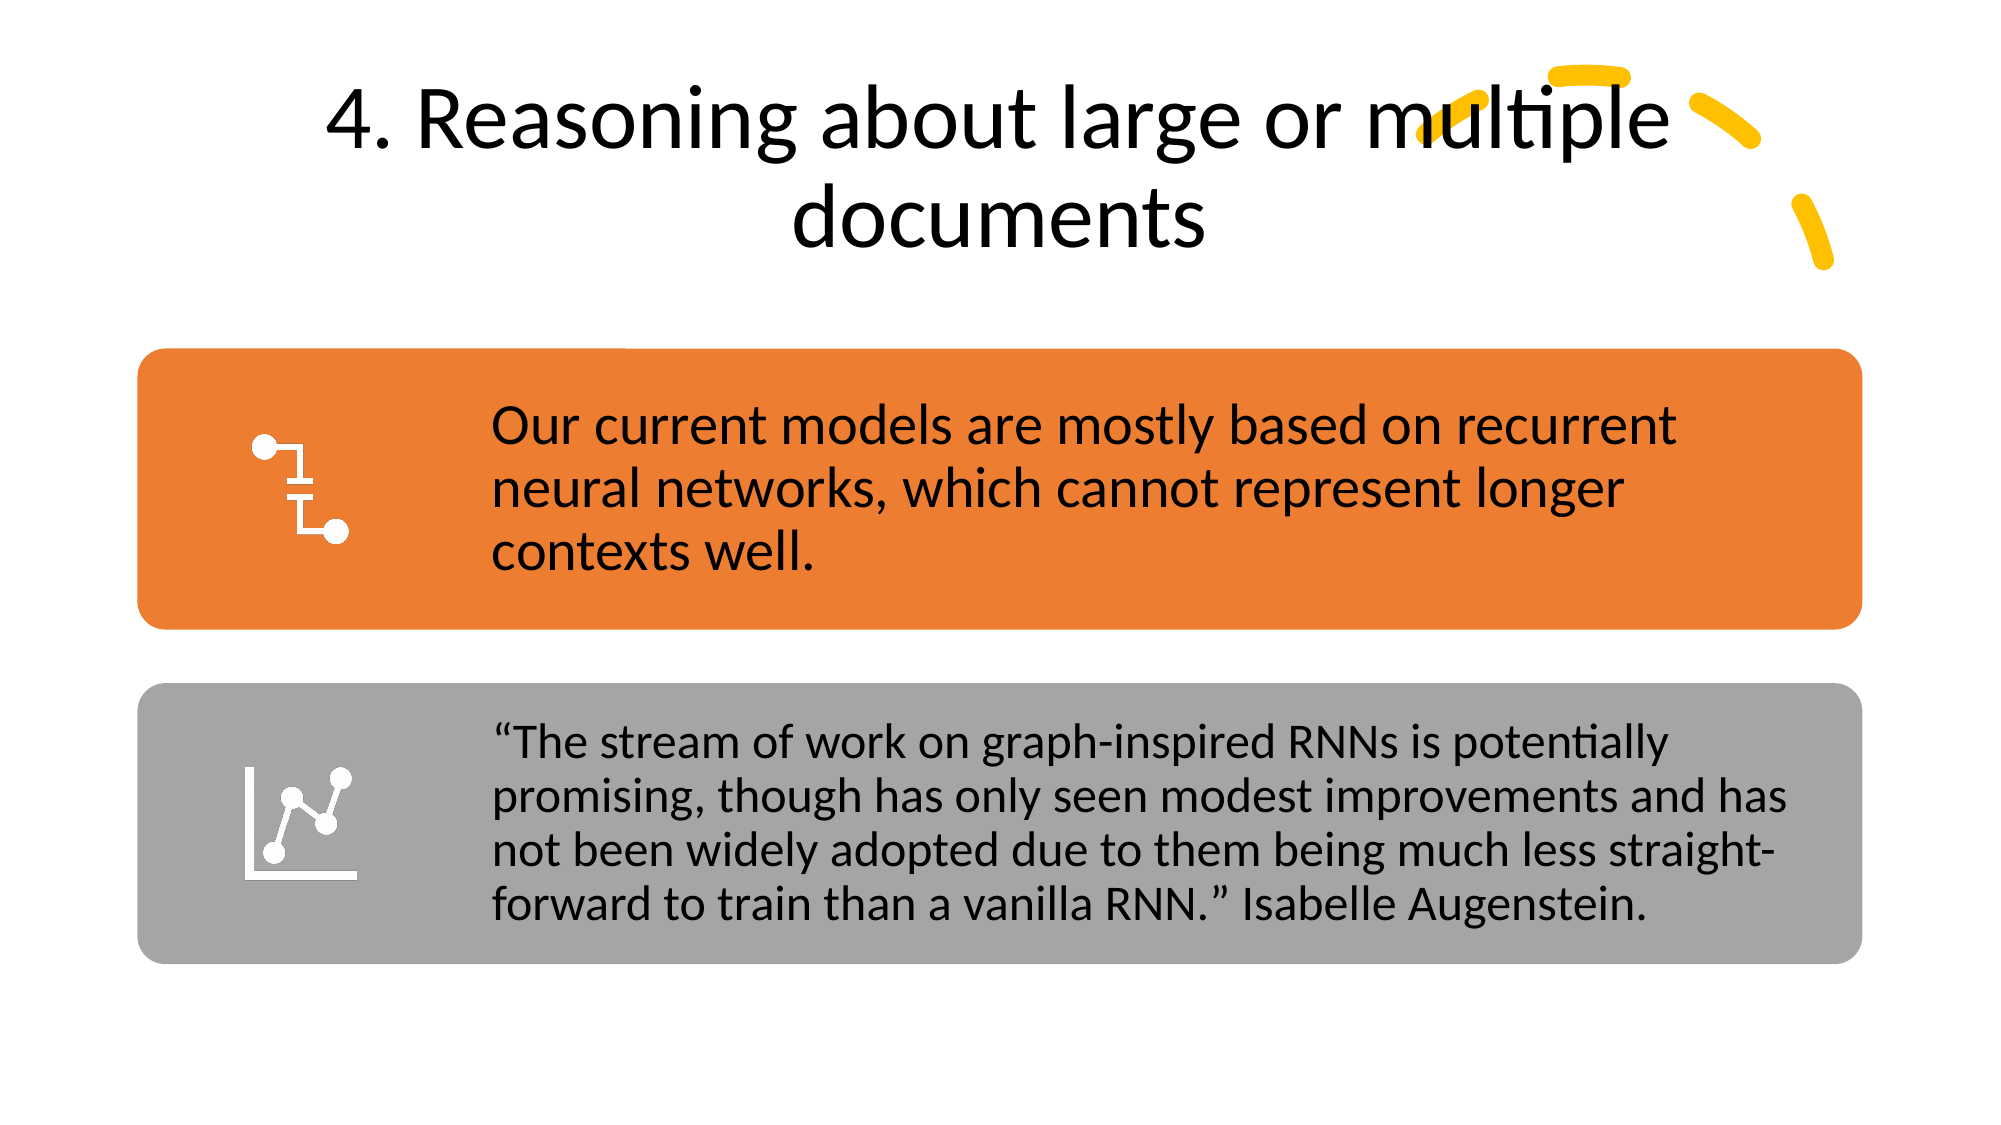

# 4. Reasoning about large or multiple documents

Our current models are mostly based on recurrent neural networks, which cannot represent longer contexts well.
“The stream of work on graph-inspired RNNs is potentially promising, though has only seen modest improvements and has not been widely adopted due to them being much less straight-forward to train than a vanilla RNN.” Isabelle Augenstein.